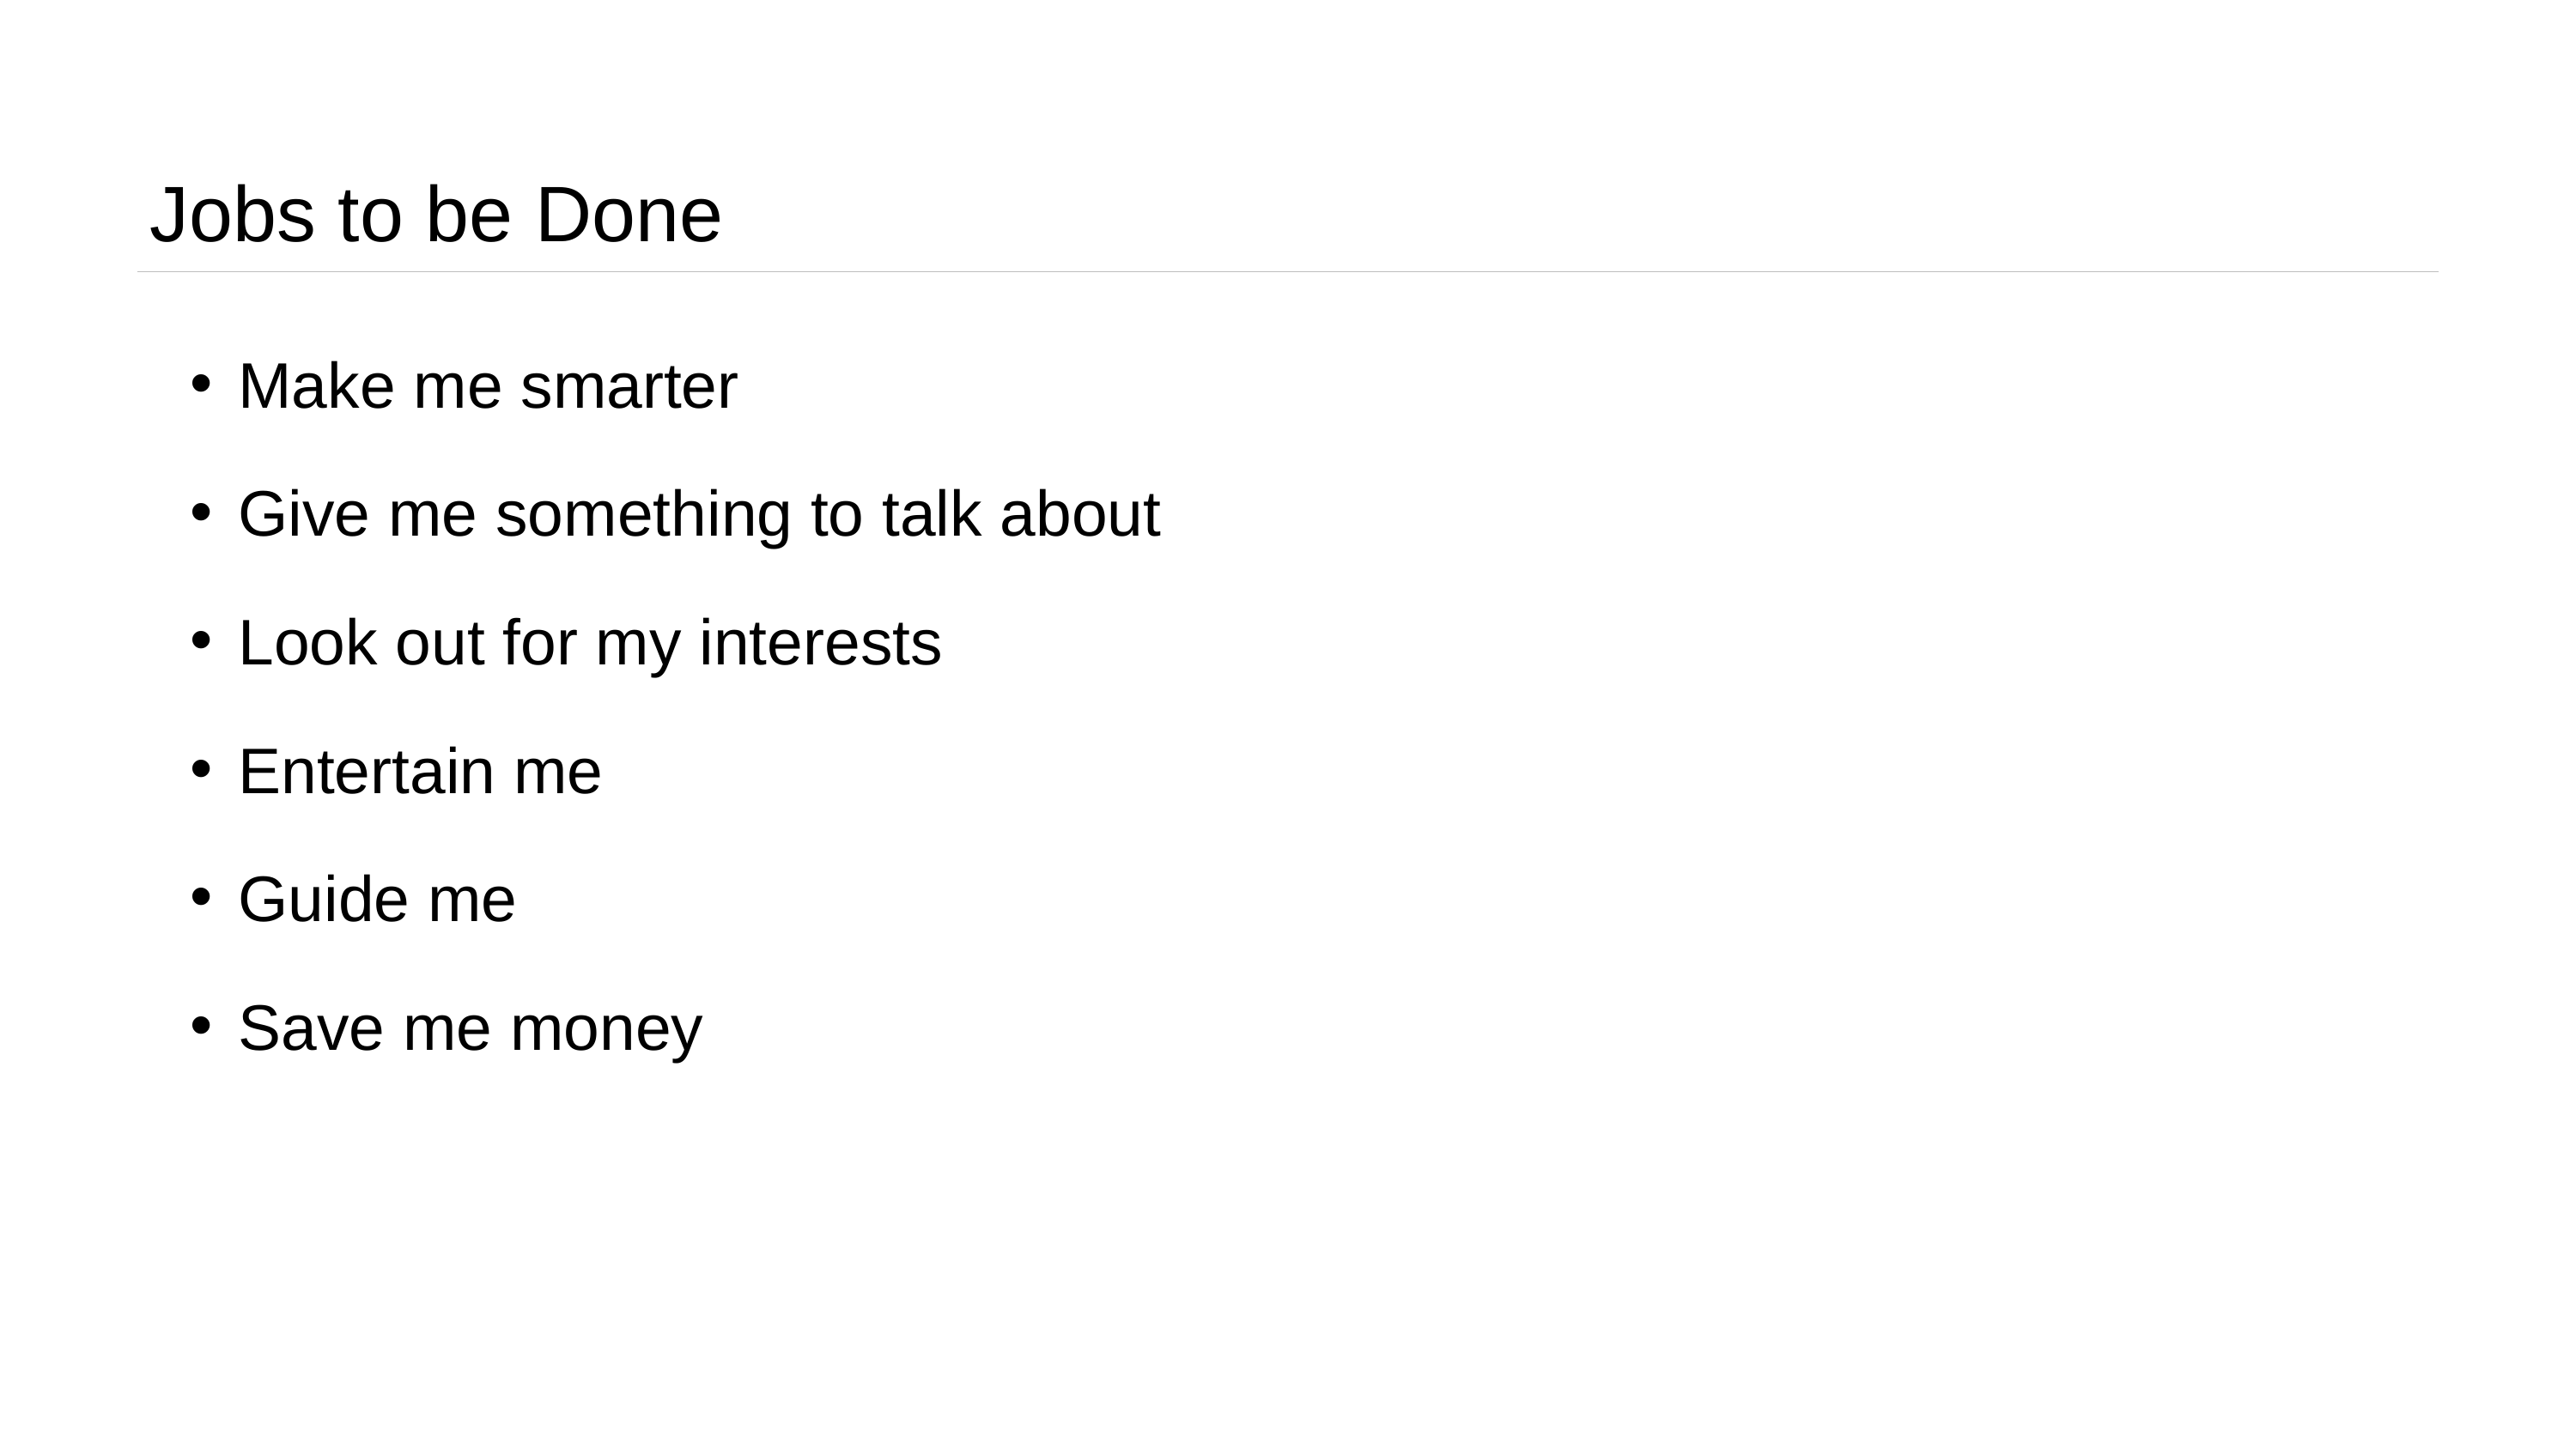

# Jobs to be Done
Make me smarter
Give me something to talk about
Look out for my interests
Entertain me
Guide me
Save me money